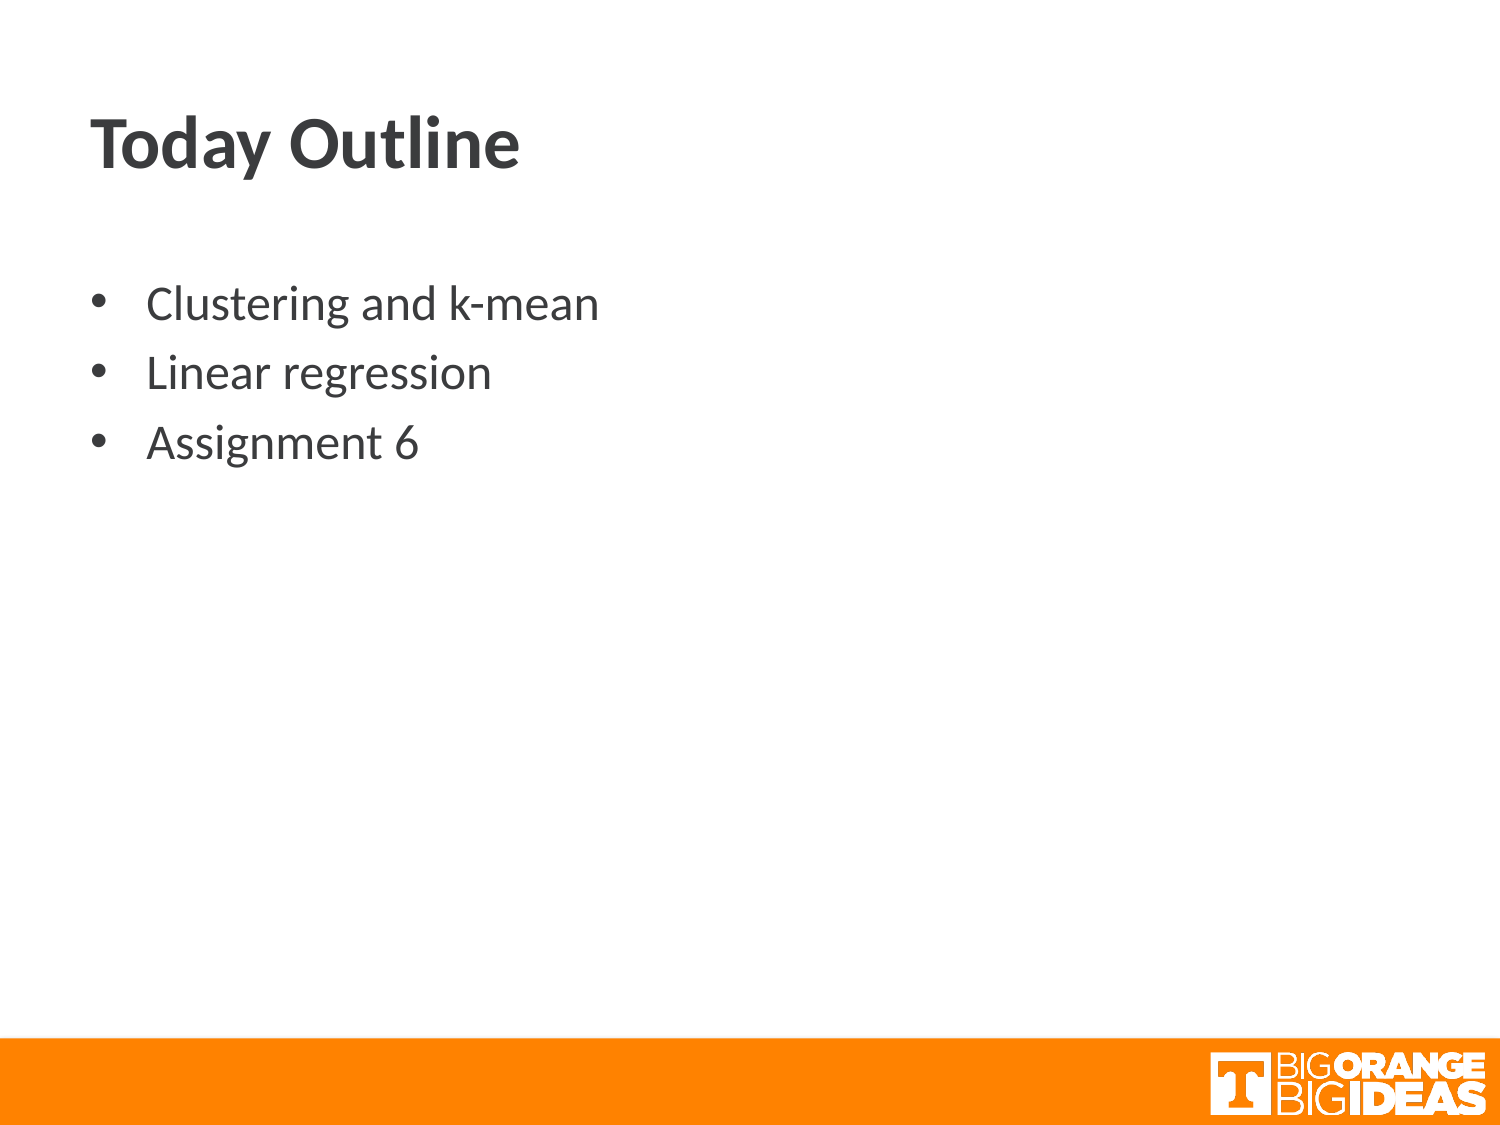

# Today Outline
Clustering and k-mean
Linear regression
Assignment 6